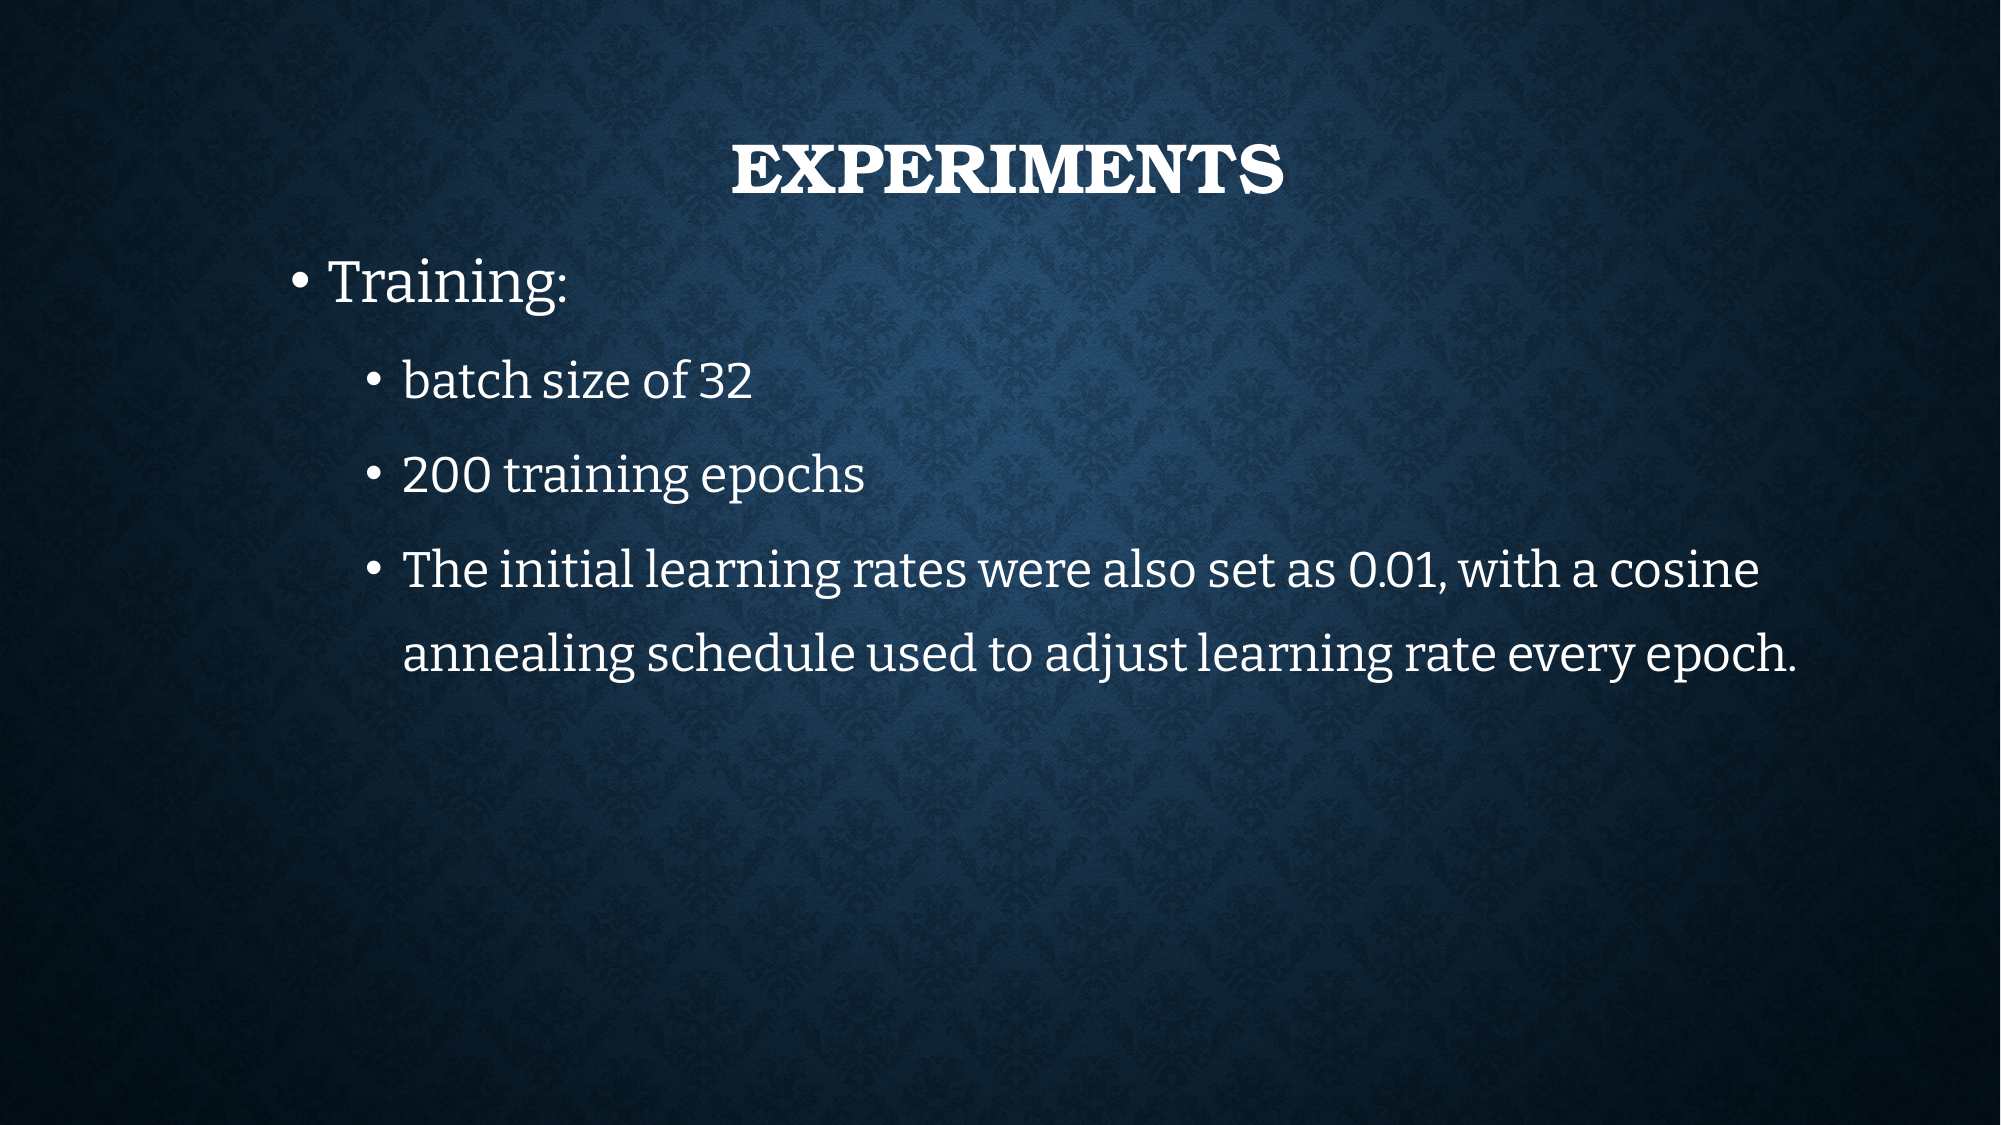

# Experiments
Training:
batch size of 32
200 training epochs
The initial learning rates were also set as 0.01, with a cosine annealing schedule used to adjust learning rate every epoch.